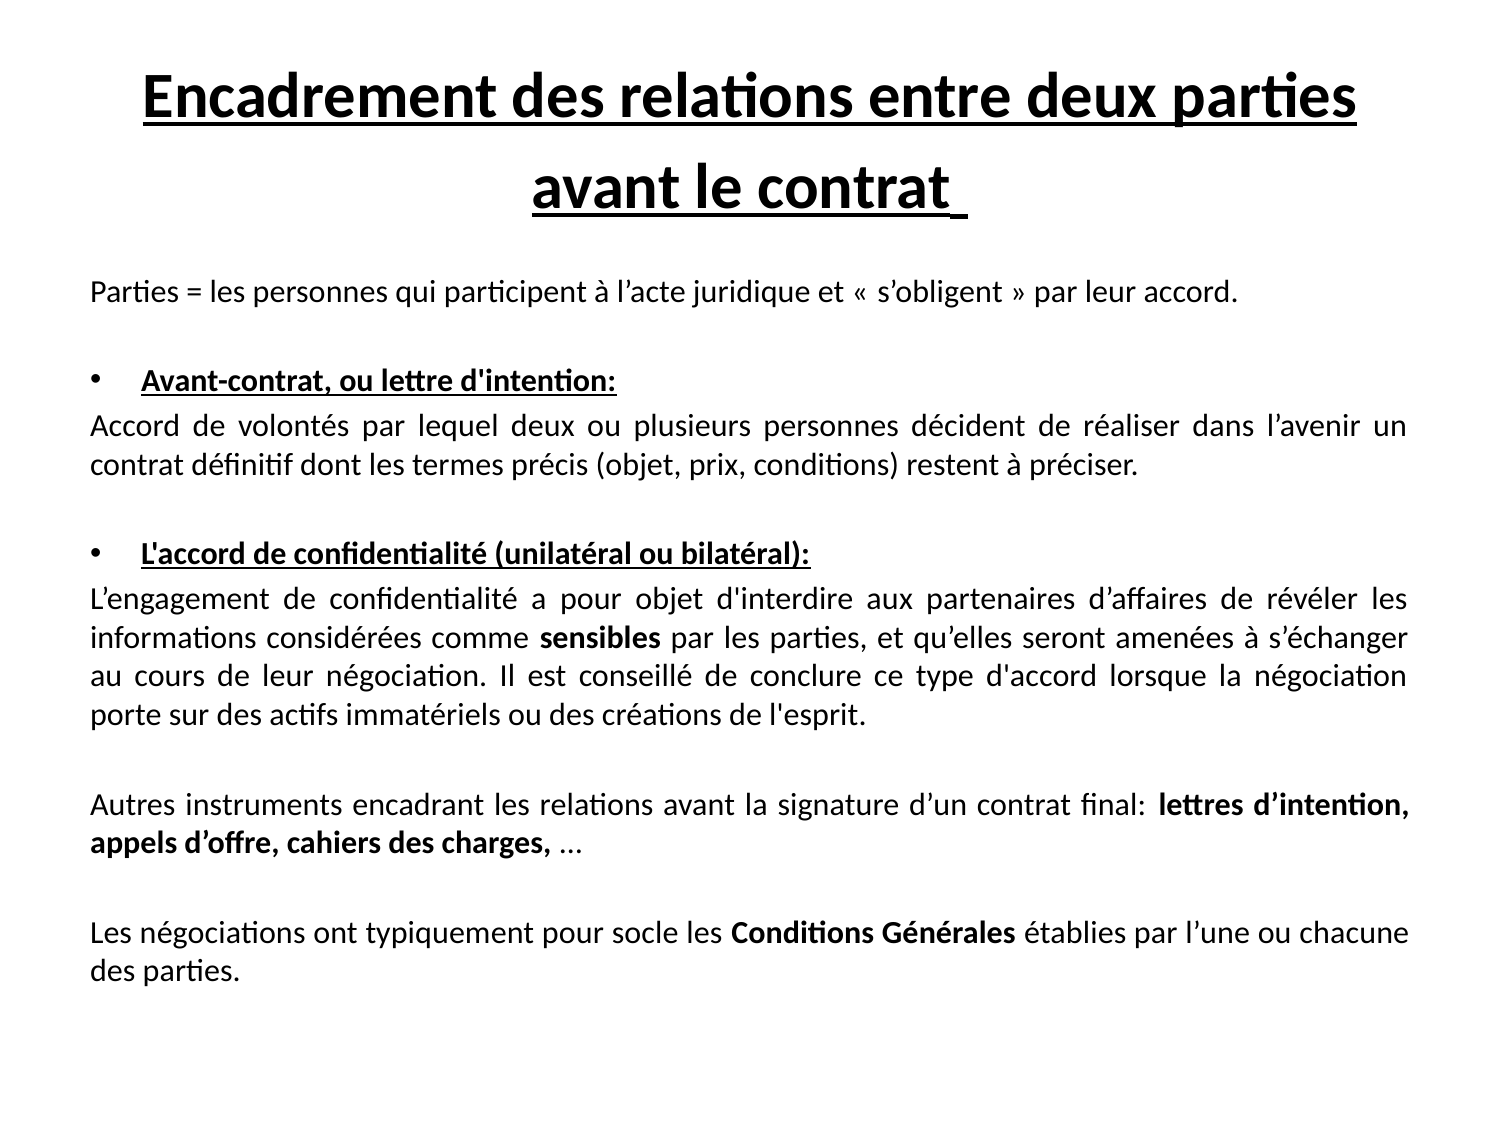

# Encadrement des relations entre deux parties avant le contrat
Parties = les personnes qui participent à l’acte juridique et « s’obligent » par leur accord.

Avant-contrat, ou lettre d'intention:
Accord de volontés par lequel deux ou plusieurs personnes décident de réaliser dans l’avenir un contrat définitif dont les termes précis (objet, prix, conditions) restent à préciser.

L'accord de confidentialité (unilatéral ou bilatéral):
L’engagement de confidentialité a pour objet d'interdire aux partenaires d’affaires de révéler les informations considérées comme sensibles par les parties, et qu’elles seront amenées à s’échanger au cours de leur négociation. Il est conseillé de conclure ce type d'accord lorsque la négociation porte sur des actifs immatériels ou des créations de l'esprit.

Autres instruments encadrant les relations avant la signature d’un contrat final: lettres d’intention, appels d’offre, cahiers des charges, …

Les négociations ont typiquement pour socle les Conditions Générales établies par l’une ou chacune des parties.